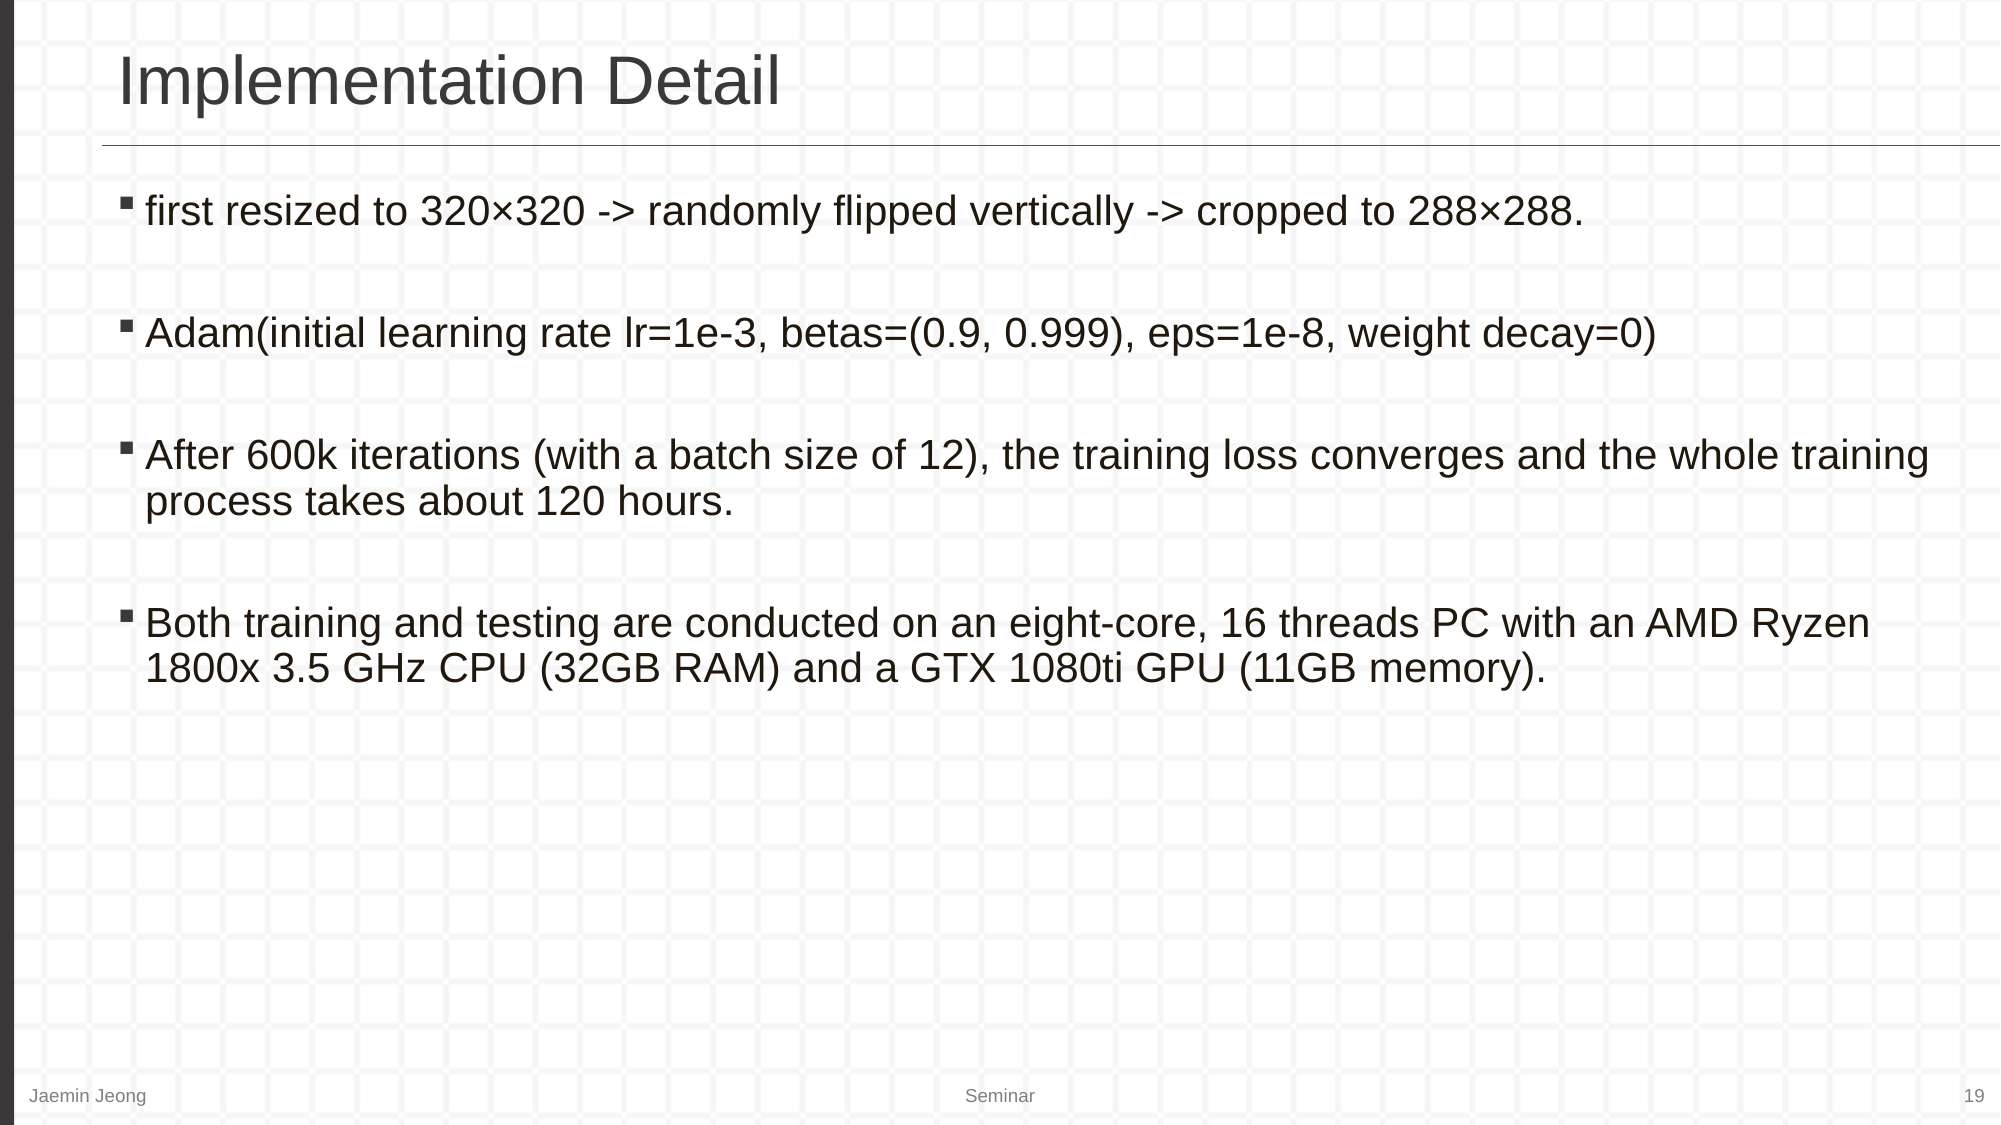

# Implementation Detail
first resized to 320×320 -> randomly flipped vertically -> cropped to 288×288.

Adam(initial learning rate lr=1e-3, betas=(0.9, 0.999), eps=1e-8, weight decay=0)

After 600k iterations (with a batch size of 12), the training loss converges and the whole training process takes about 120 hours.

Both training and testing are conducted on an eight-core, 16 threads PC with an AMD Ryzen 1800x 3.5 GHz CPU (32GB RAM) and a GTX 1080ti GPU (11GB memory).
Seminar
19
Jaemin Jeong